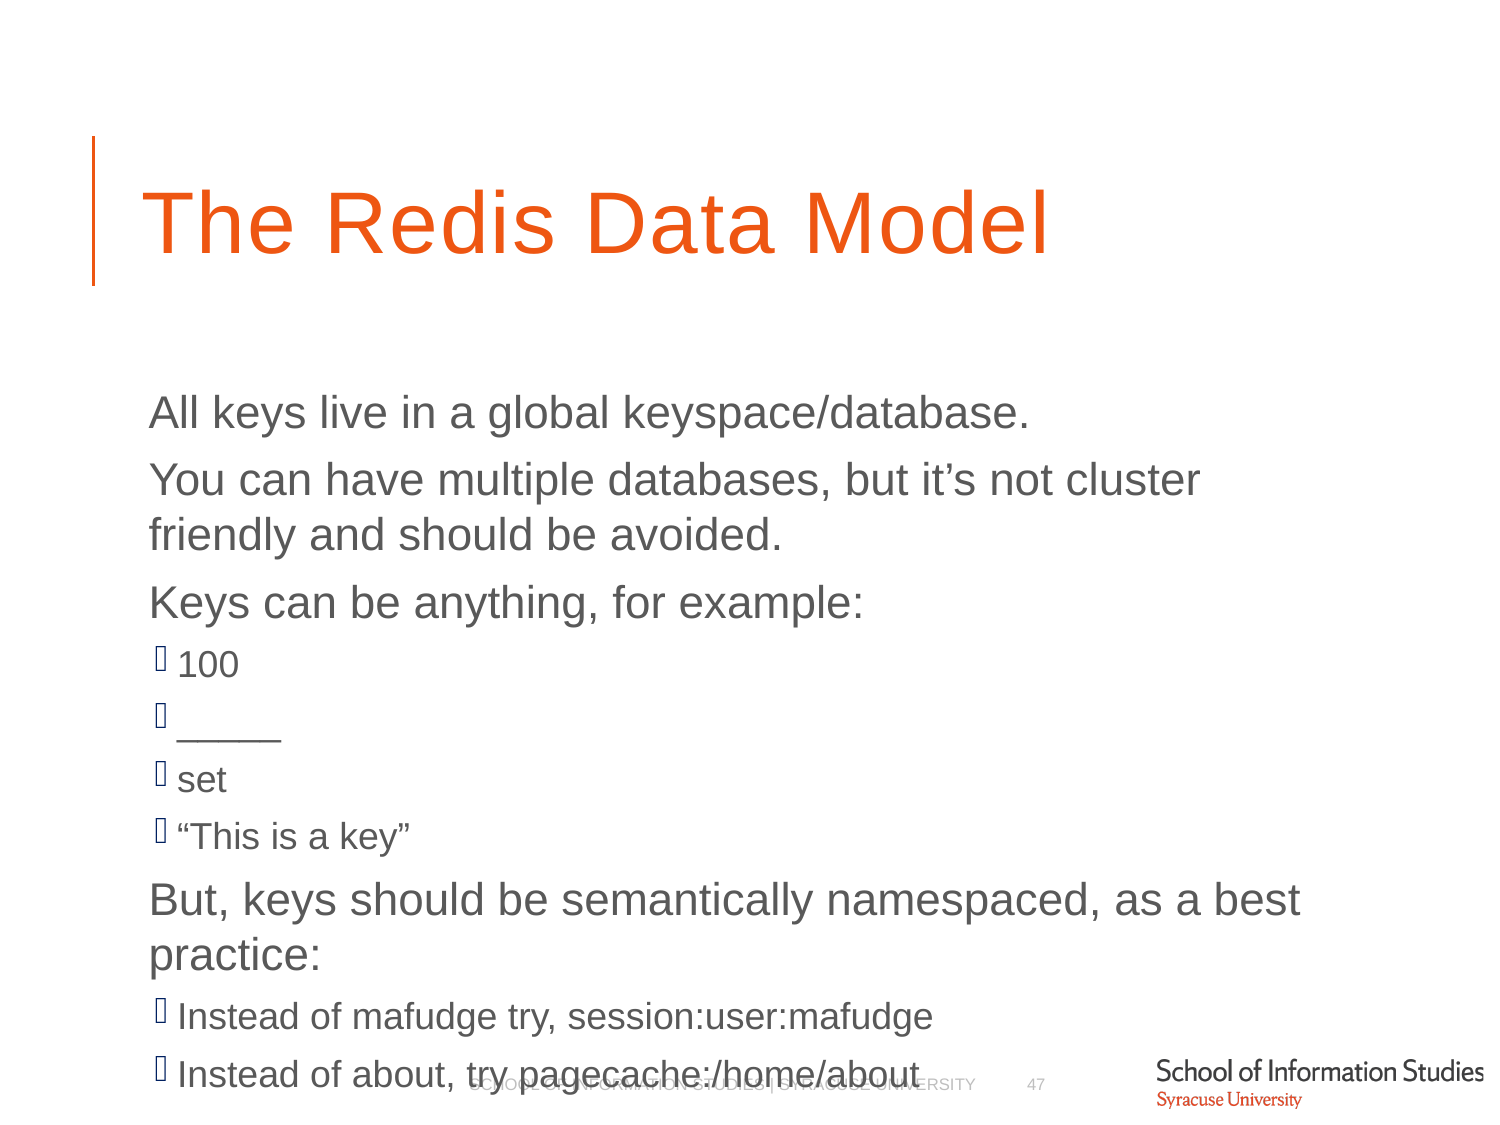

# The Redis Data Model
All keys live in a global keyspace/database.
You can have multiple databases, but it’s not cluster friendly and should be avoided.
Keys can be anything, for example:
100
_____
set
“This is a key”
But, keys should be semantically namespaced, as a best practice:
Instead of mafudge try, session:user:mafudge
Instead of about, try pagecache:/home/about
School of Information Studies | Syracuse University
47